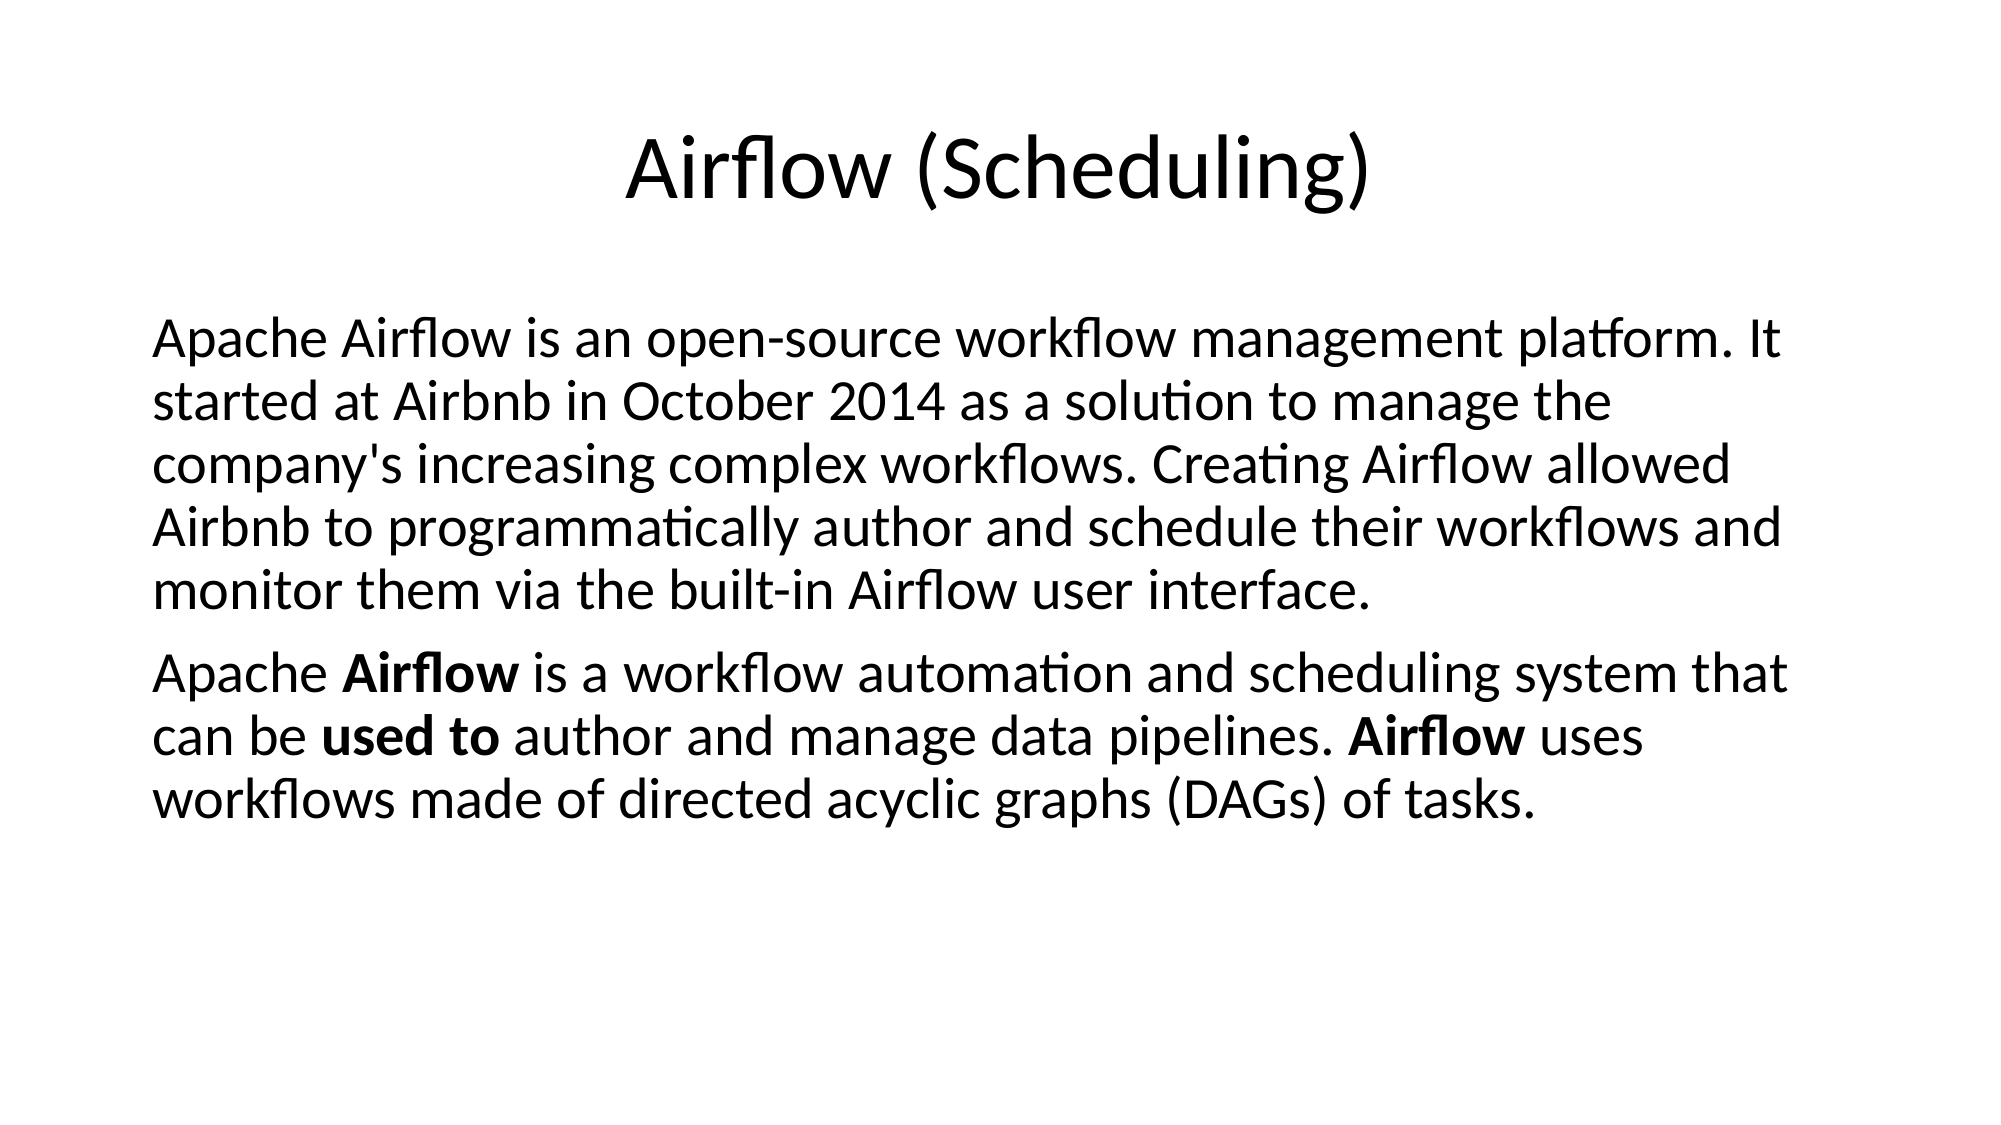

# Airflow (Scheduling)
Apache Airflow is an open-source workflow management platform. It started at Airbnb in October 2014 as a solution to manage the company's increasing complex workflows. Creating Airflow allowed Airbnb to programmatically author and schedule their workflows and monitor them via the built-in Airflow user interface.
Apache Airflow is a workflow automation and scheduling system that can be used to author and manage data pipelines. Airflow uses workflows made of directed acyclic graphs (DAGs) of tasks.